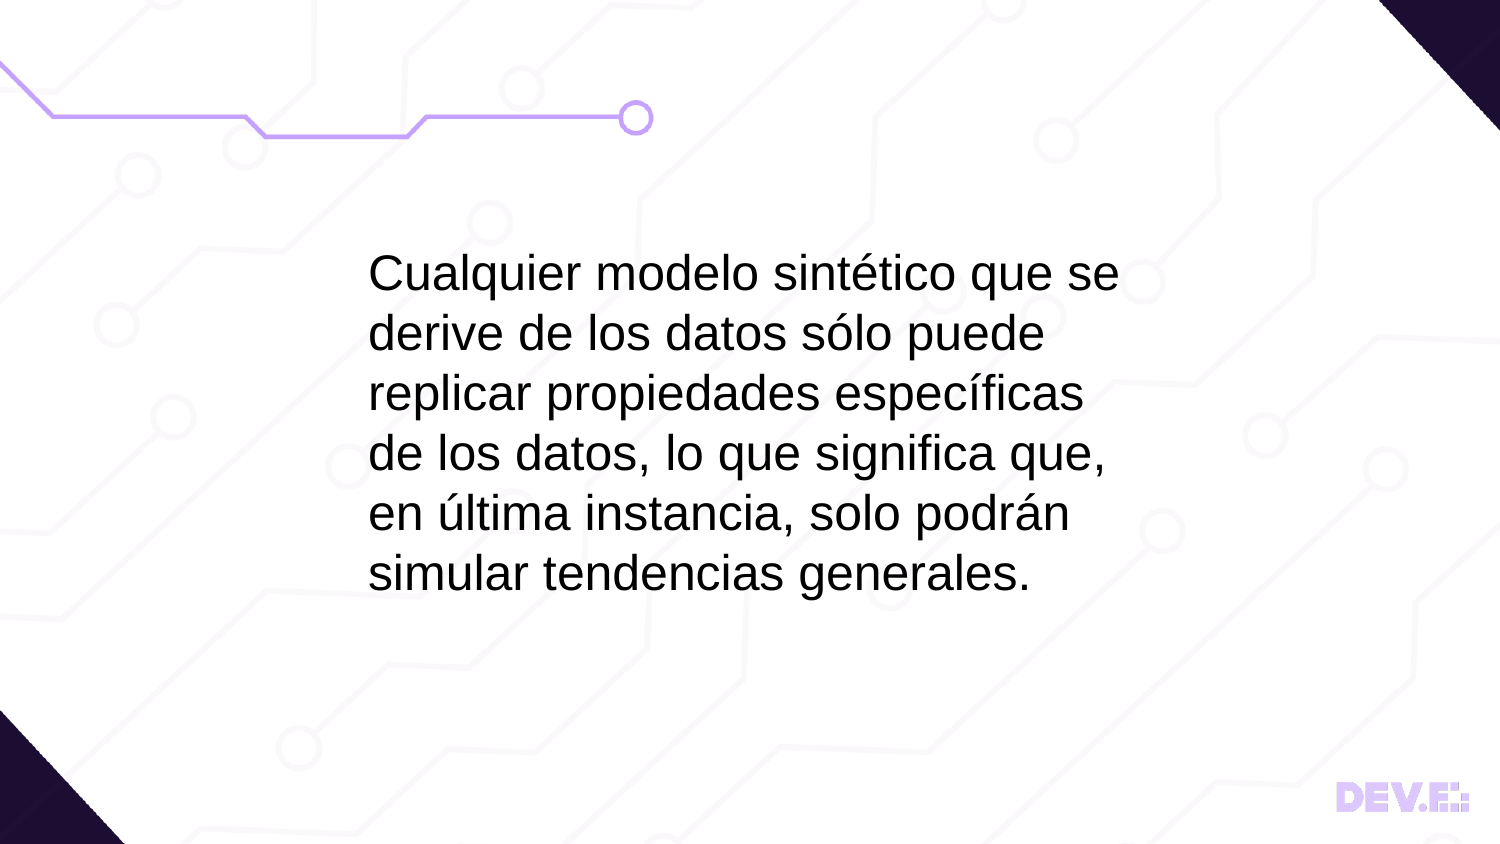

#
Cualquier modelo sintético que se derive de los datos sólo puede replicar propiedades específicas de los datos, lo que significa que, en última instancia, solo podrán simular tendencias generales.